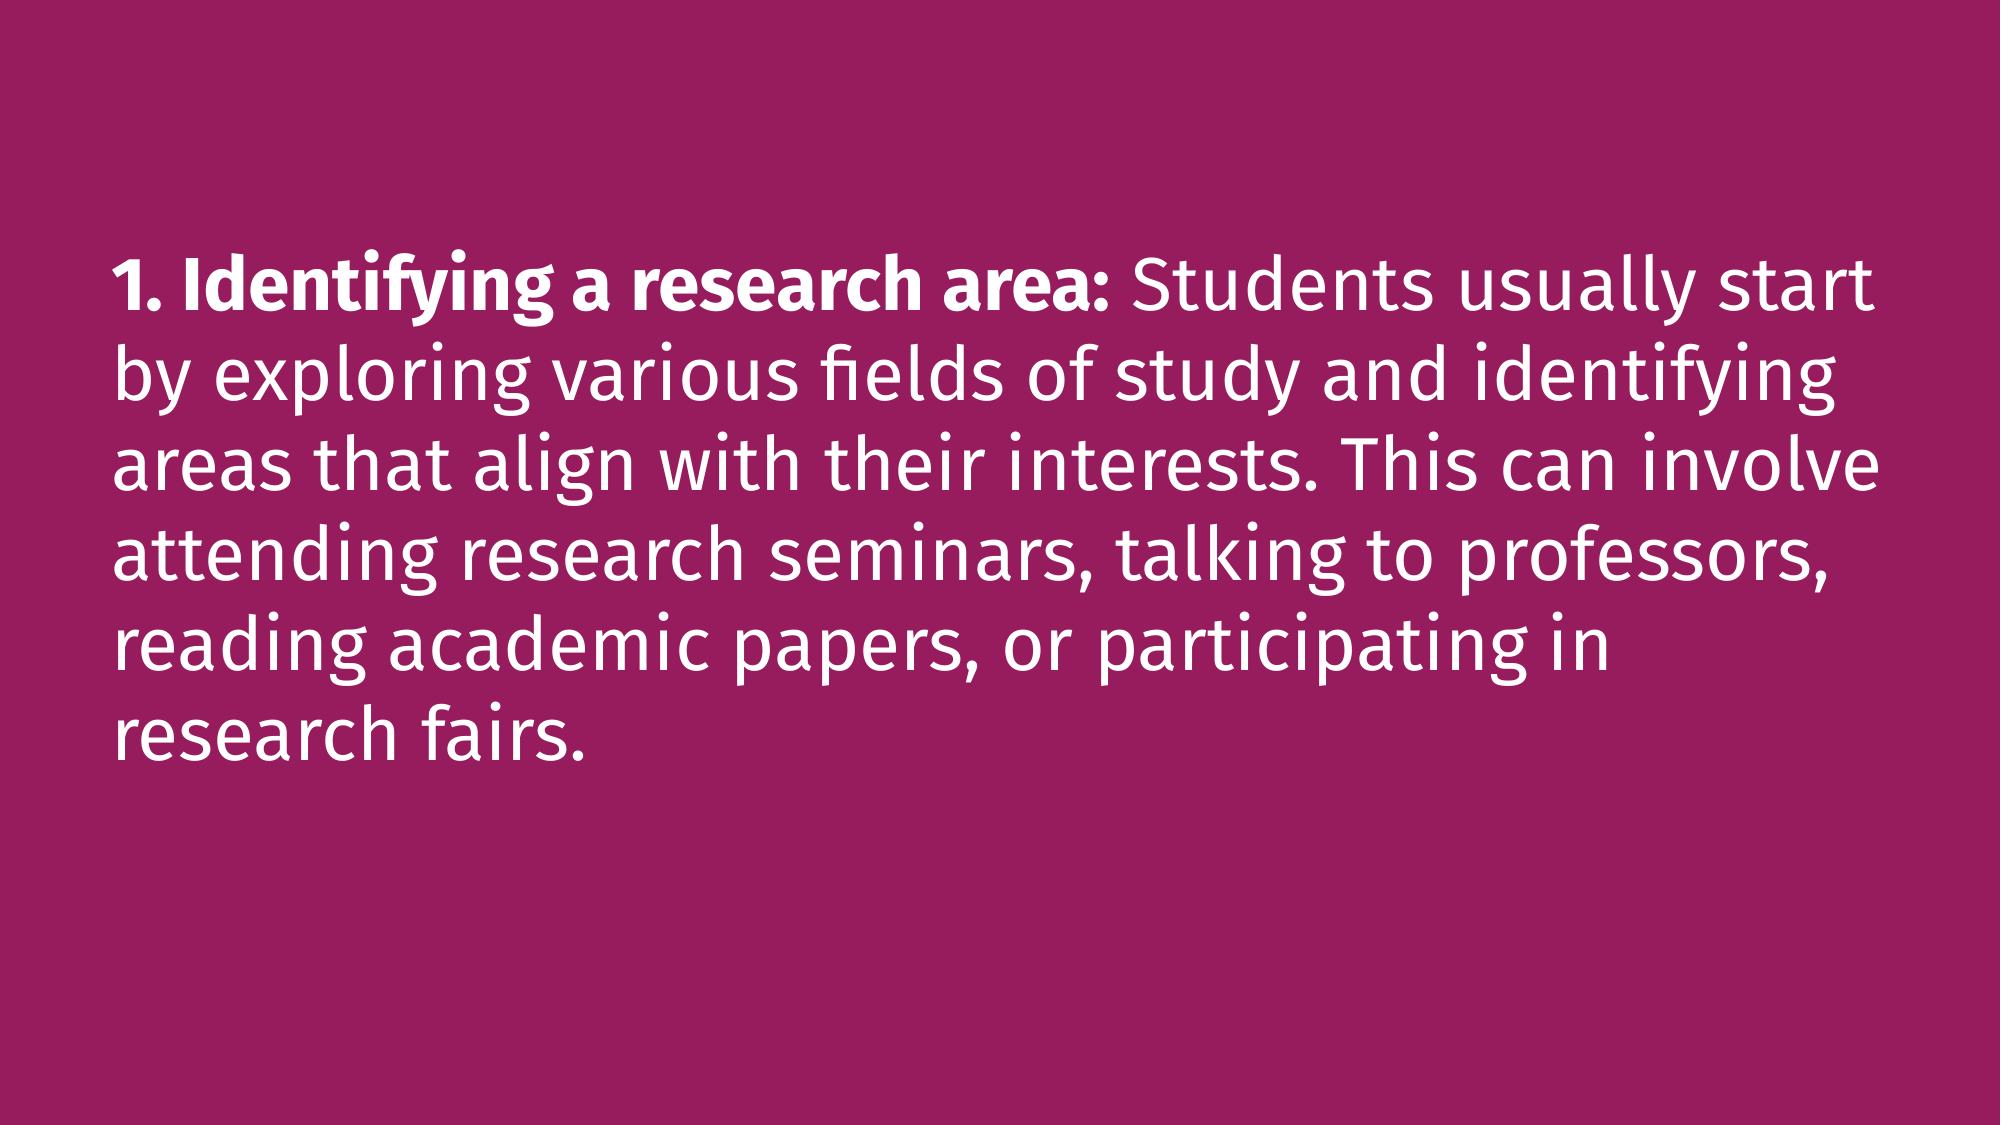

1. Identifying a research area: Students usually start by exploring various fields of study and identifying areas that align with their interests. This can involve attending research seminars, talking to professors, reading academic papers, or participating in research fairs.